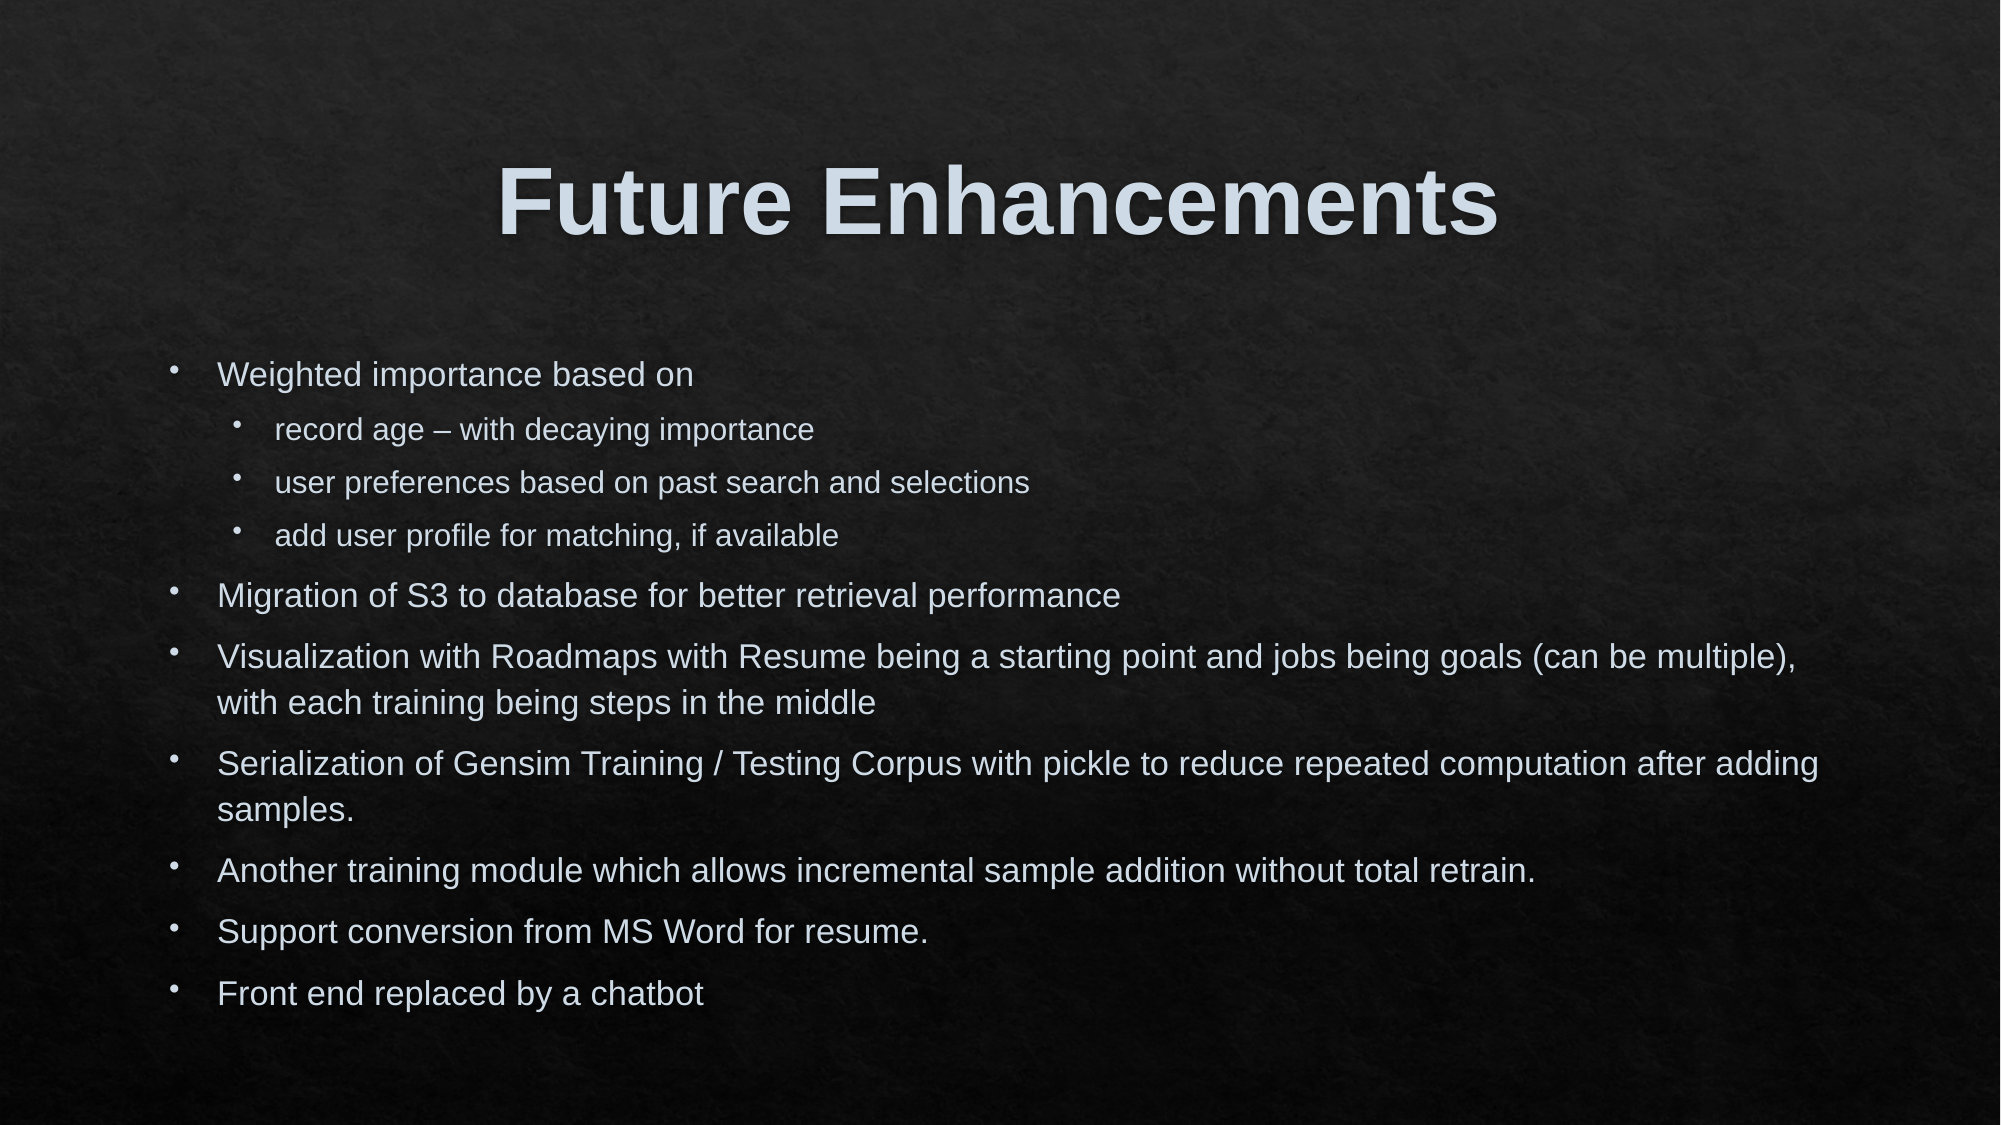

# Future Enhancements
Weighted importance based on
record age – with decaying importance
user preferences based on past search and selections
add user profile for matching, if available
Migration of S3 to database for better retrieval performance
Visualization with Roadmaps with Resume being a starting point and jobs being goals (can be multiple), with each training being steps in the middle
Serialization of Gensim Training / Testing Corpus with pickle to reduce repeated computation after adding samples.
Another training module which allows incremental sample addition without total retrain.
Support conversion from MS Word for resume.
Front end replaced by a chatbot